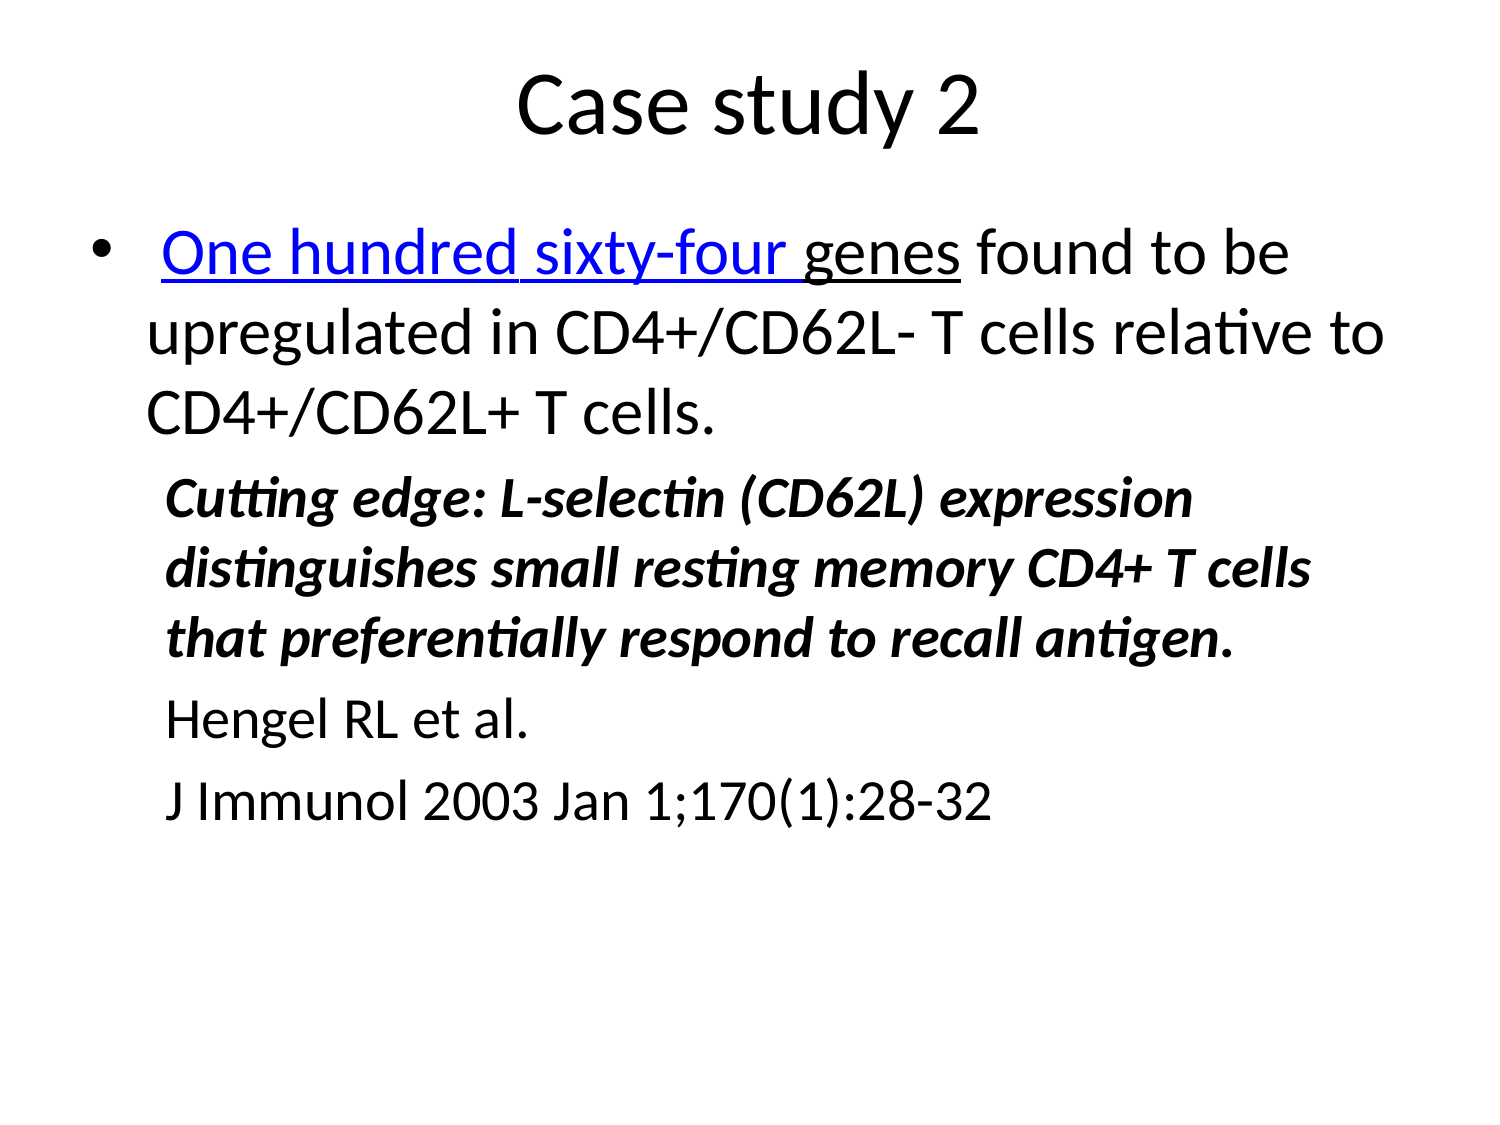

# Case study 2
 One hundred sixty-four genes found to be upregulated in CD4+/CD62L- T cells relative to CD4+/CD62L+ T cells.
Cutting edge: L-selectin (CD62L) expression distinguishes small resting memory CD4+ T cells that preferentially respond to recall antigen.
Hengel RL et al.
J Immunol 2003 Jan 1;170(1):28-32